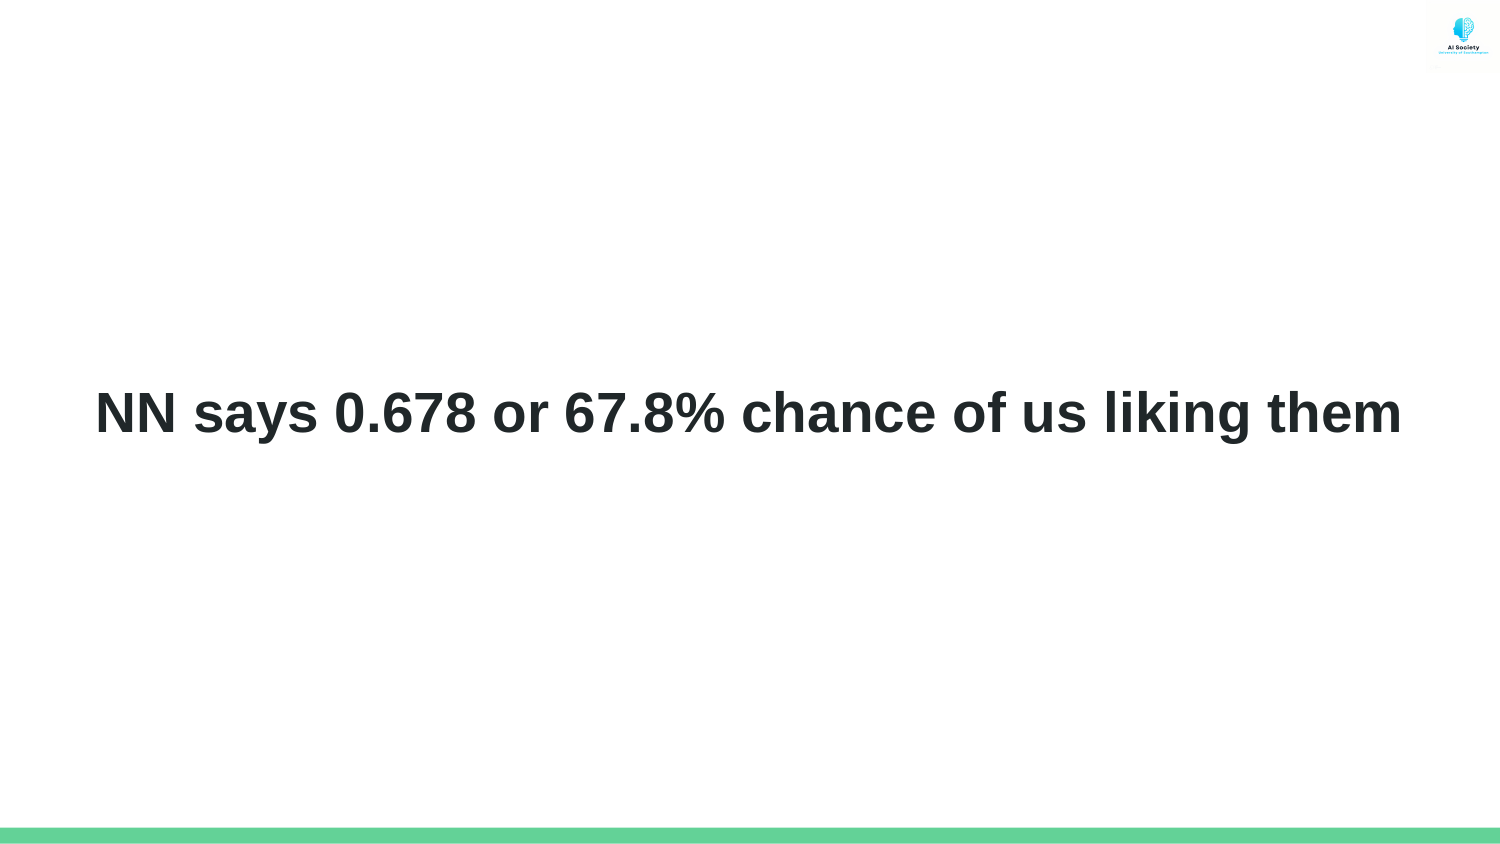

# NN says 0.678 or 67.8% chance of us liking them